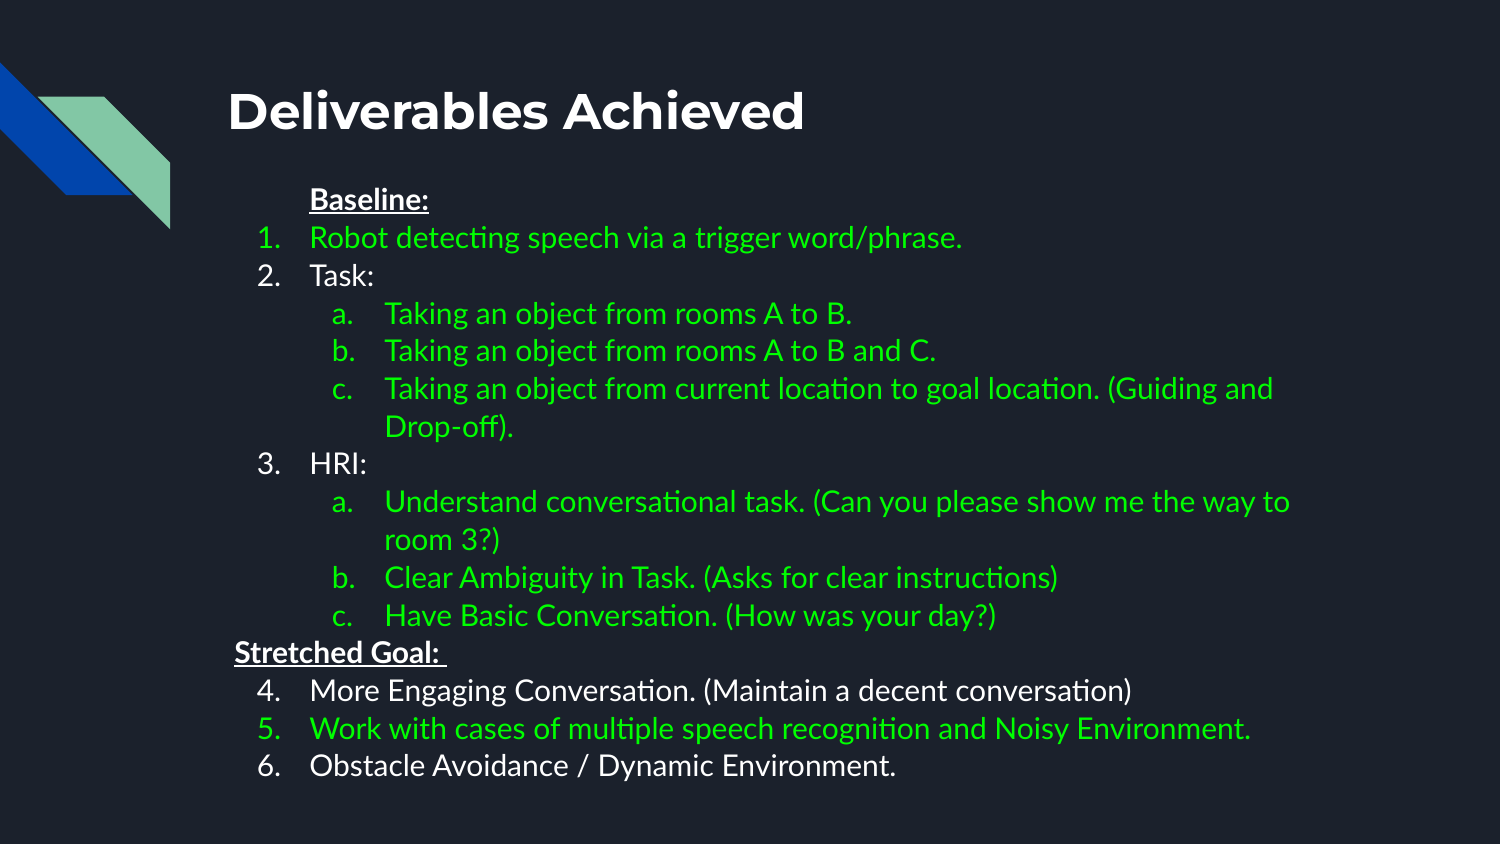

# Deliverables Achieved
 	Baseline:
Robot detecting speech via a trigger word/phrase.
Task:
Taking an object from rooms A to B.
Taking an object from rooms A to B and C.
Taking an object from current location to goal location. (Guiding and Drop-off).
HRI:
Understand conversational task. (Can you please show me the way to room 3?)
Clear Ambiguity in Task. (Asks for clear instructions)
Have Basic Conversation. (How was your day?)
Stretched Goal:
More Engaging Conversation. (Maintain a decent conversation)
Work with cases of multiple speech recognition and Noisy Environment.
Obstacle Avoidance / Dynamic Environment.